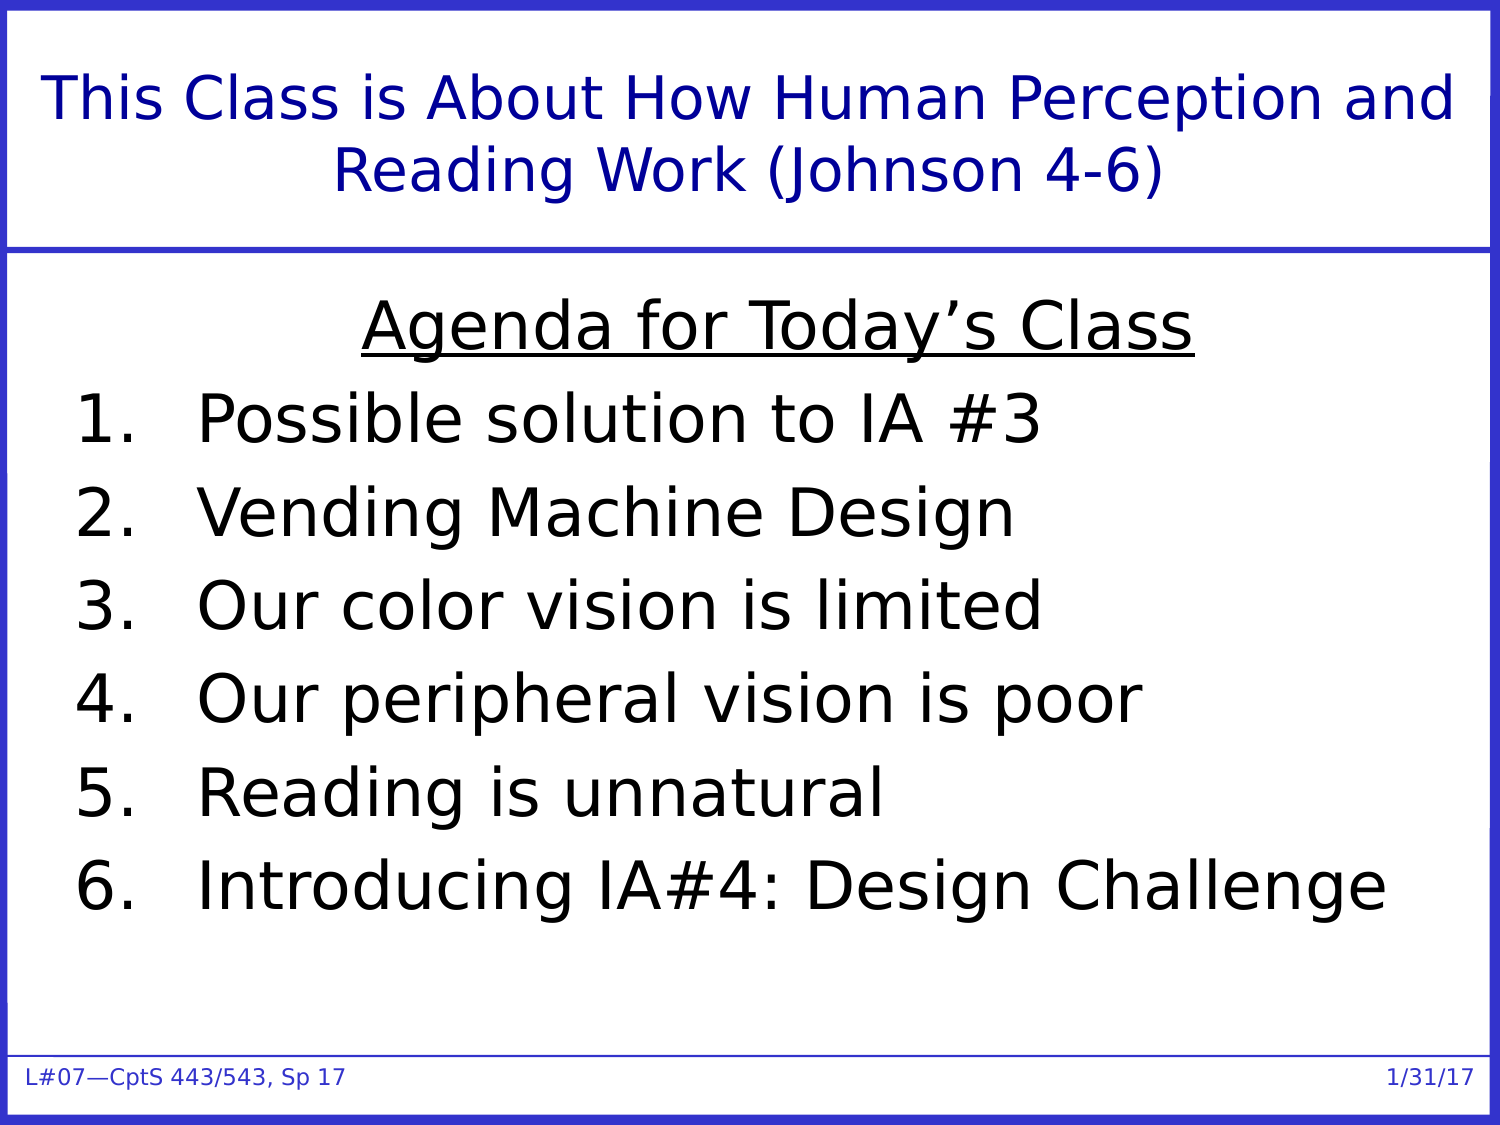

# This Class is About How Human Perception and Reading Work (Johnson 4-6)
Agenda for Today’s Class
Possible solution to IA #3
Vending Machine Design
Our color vision is limited
Our peripheral vision is poor
Reading is unnatural
Introducing IA#4: Design Challenge